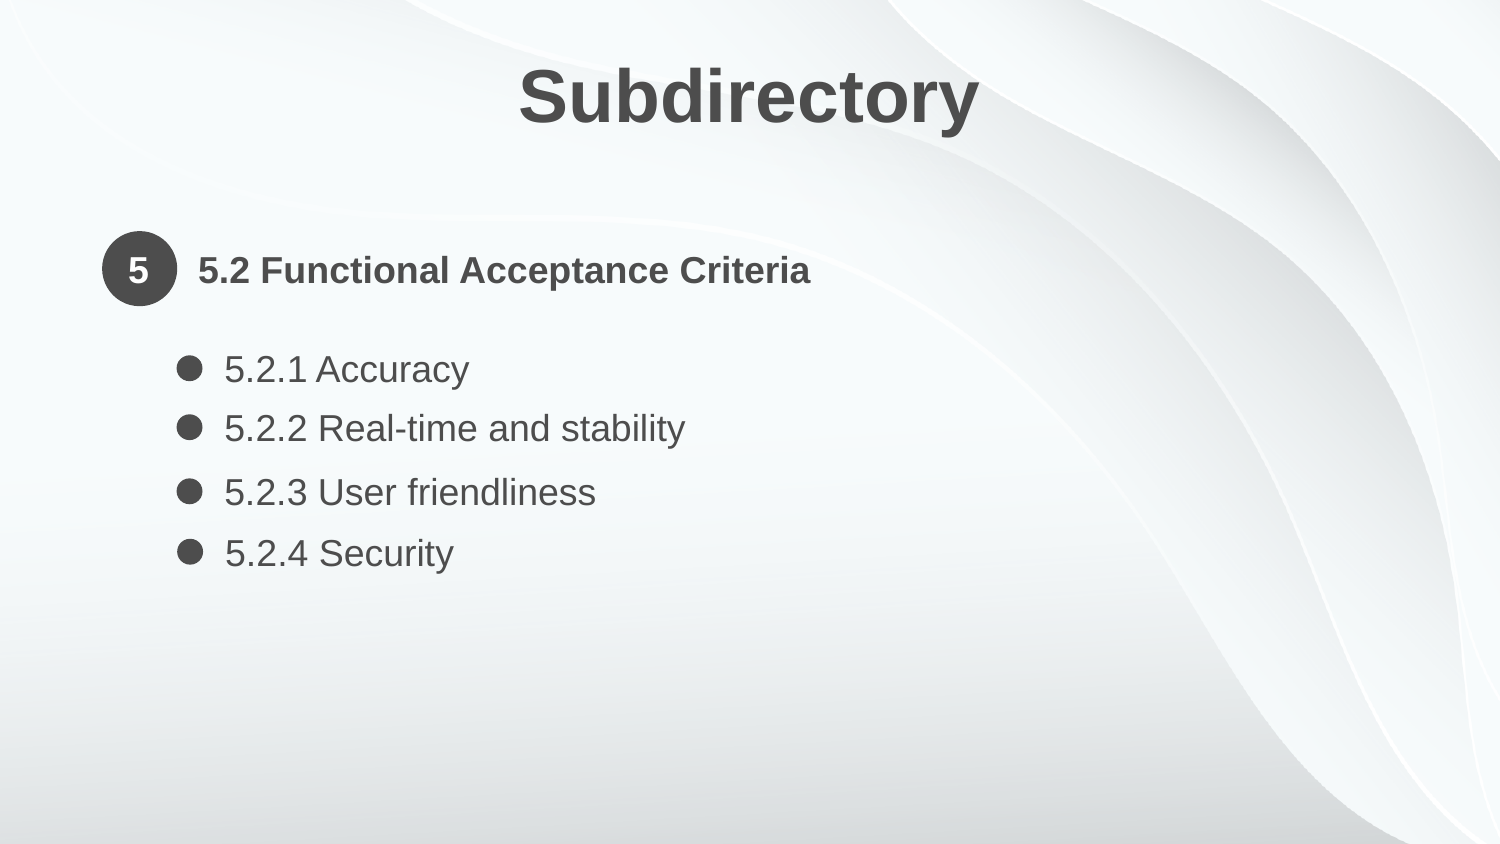

Subdirectory

5
5.2 Functional Acceptance Criteria
5.2.1 Accuracy

5.2.2 Real-time and stability

5.2.3 User friendliness

5.2.4 Security